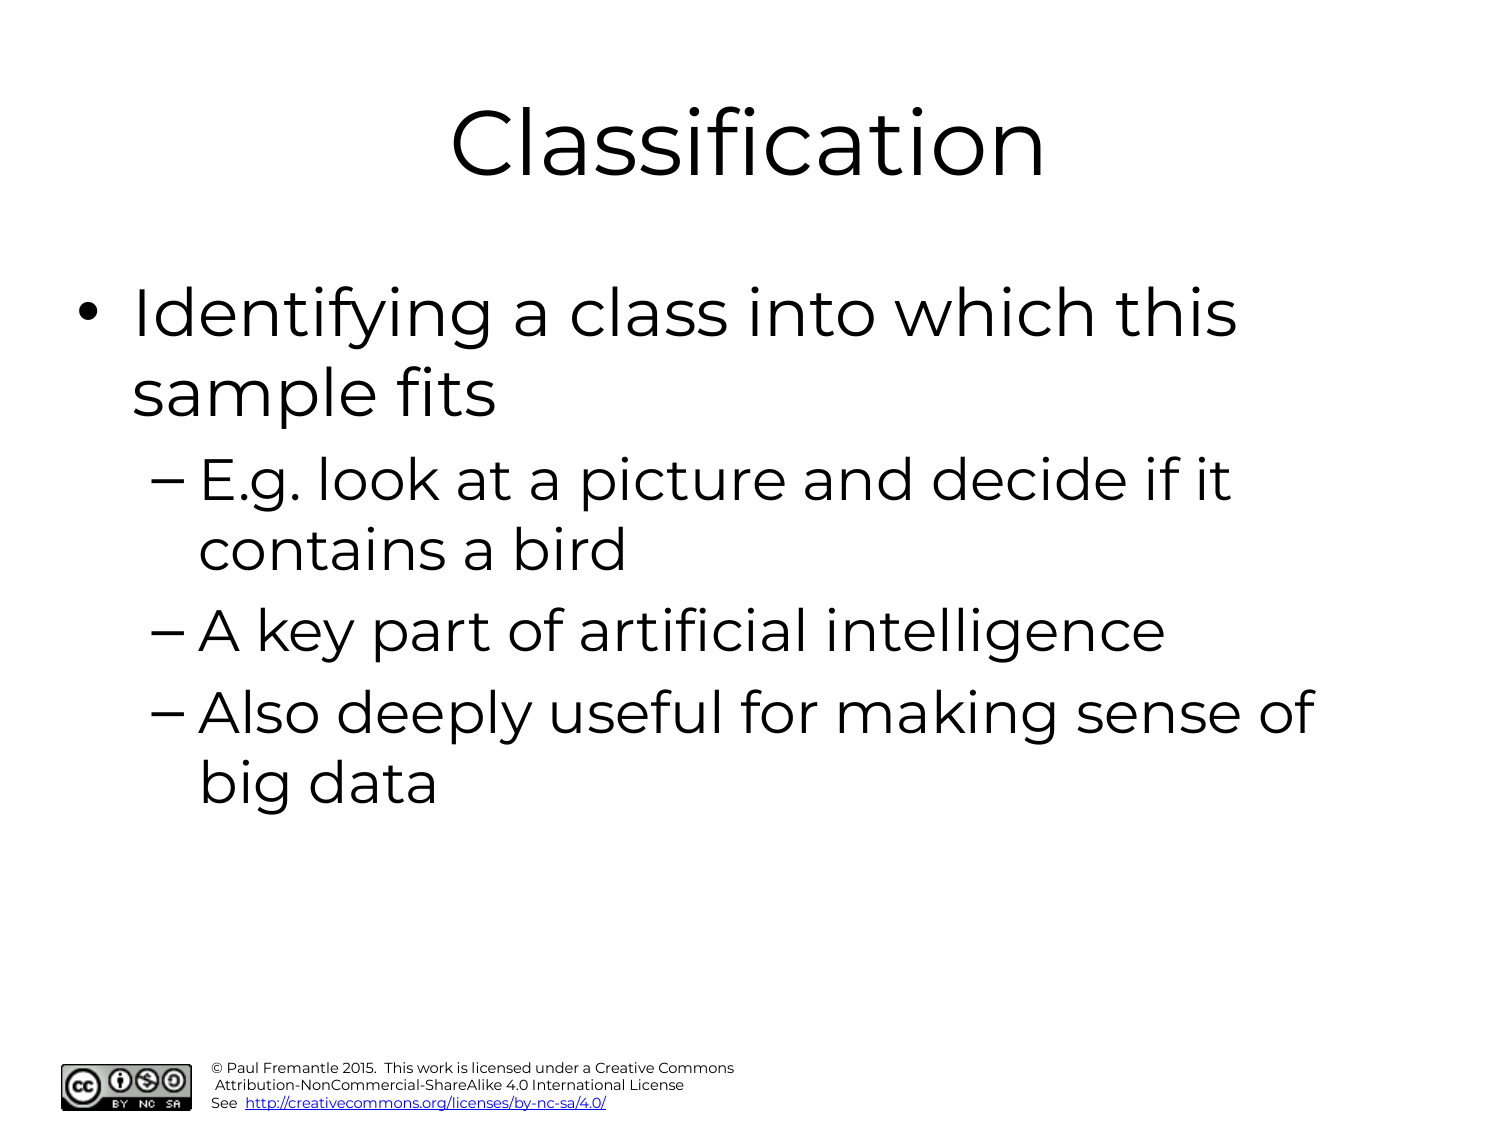

# Classification
Identifying a class into which this sample fits
E.g. look at a picture and decide if it contains a bird
A key part of artificial intelligence
Also deeply useful for making sense of big data